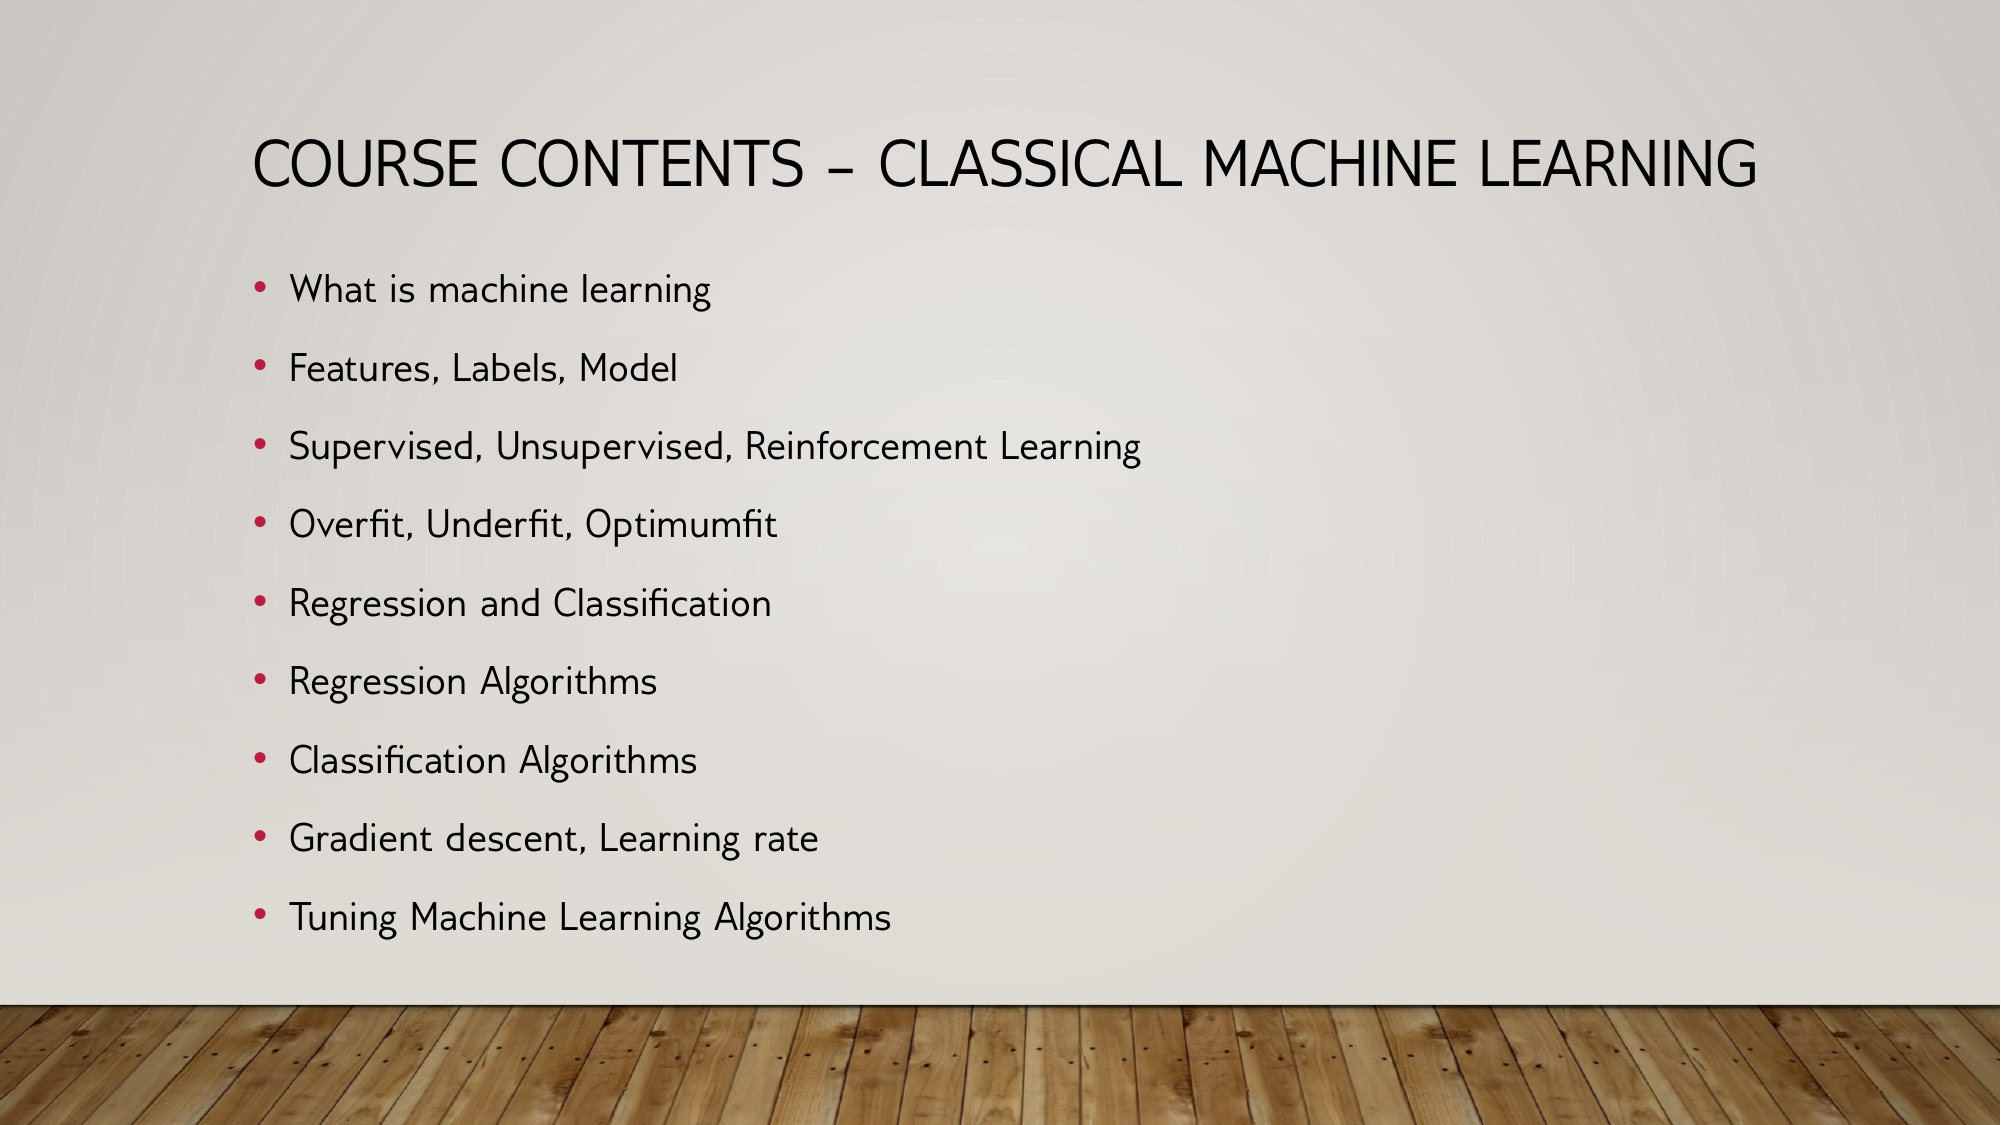

# Course contents – Classical Machine learning
What is machine learning
Features, Labels, Model
Supervised, Unsupervised, Reinforcement Learning
Overfit, Underfit, Optimumfit
Regression and Classification
Regression Algorithms
Classification Algorithms
Gradient descent, Learning rate
Tuning Machine Learning Algorithms